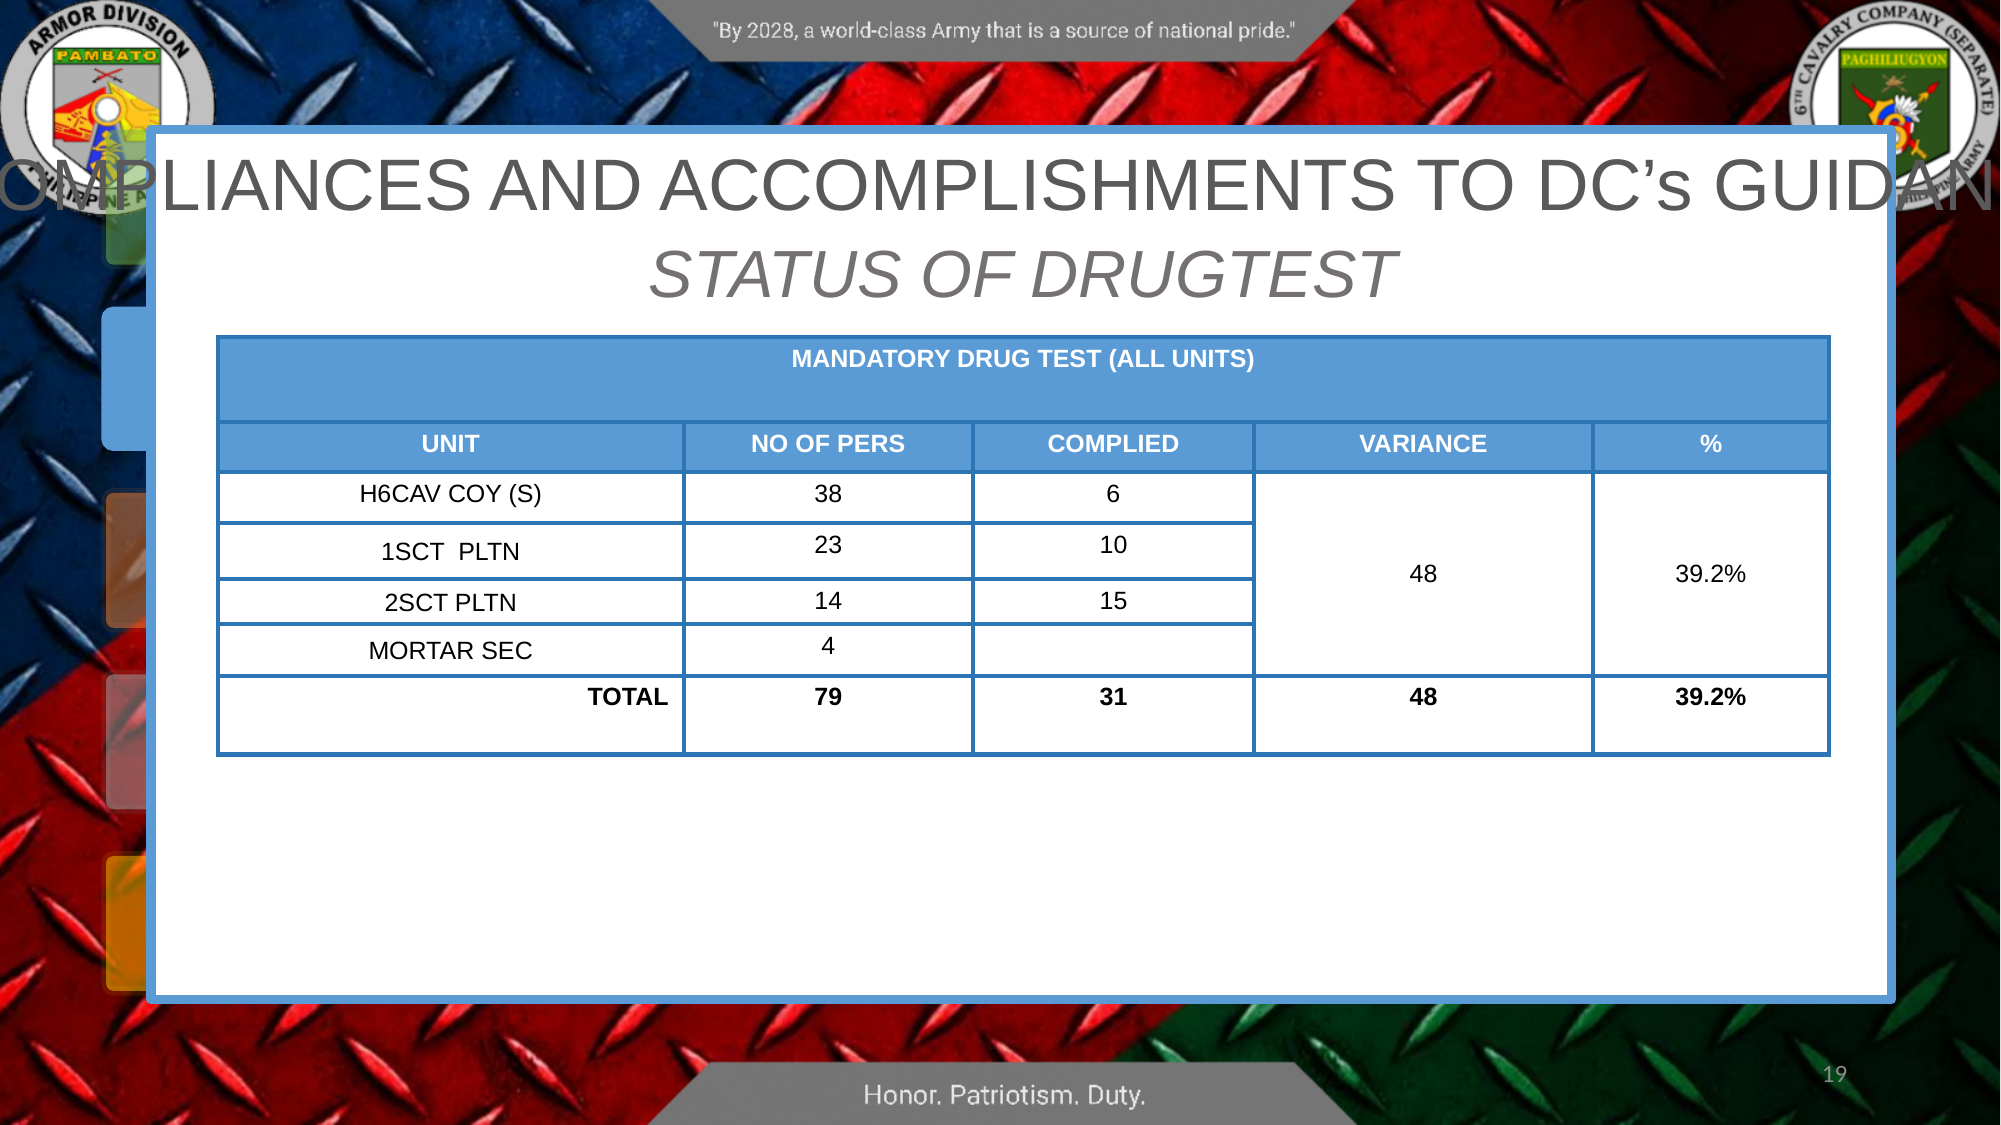

COMPLIANCES AND ACCOMPLISHMENTS TO DC’s GUIDANCE

STATUS OF DRUGTEST
| MANDATORY DRUG TEST (ALL UNITS) |  |  |  |  |
| --- | --- | --- | --- | --- |
| UNIT | NO OF PERS | COMPLIED | VARIANCE | % |
| H6CAV COY (S) | 38 | 6 | 48 | 39.2% |
| 1SCT PLTN | 23 | 10 |  |  |
| 2SCT PLTN | 14 | 15 |  |  |
| MORTAR SEC | 4 |  |  |  |
| TOTAL | 79 | 31 | 48 | 39.2% |

19